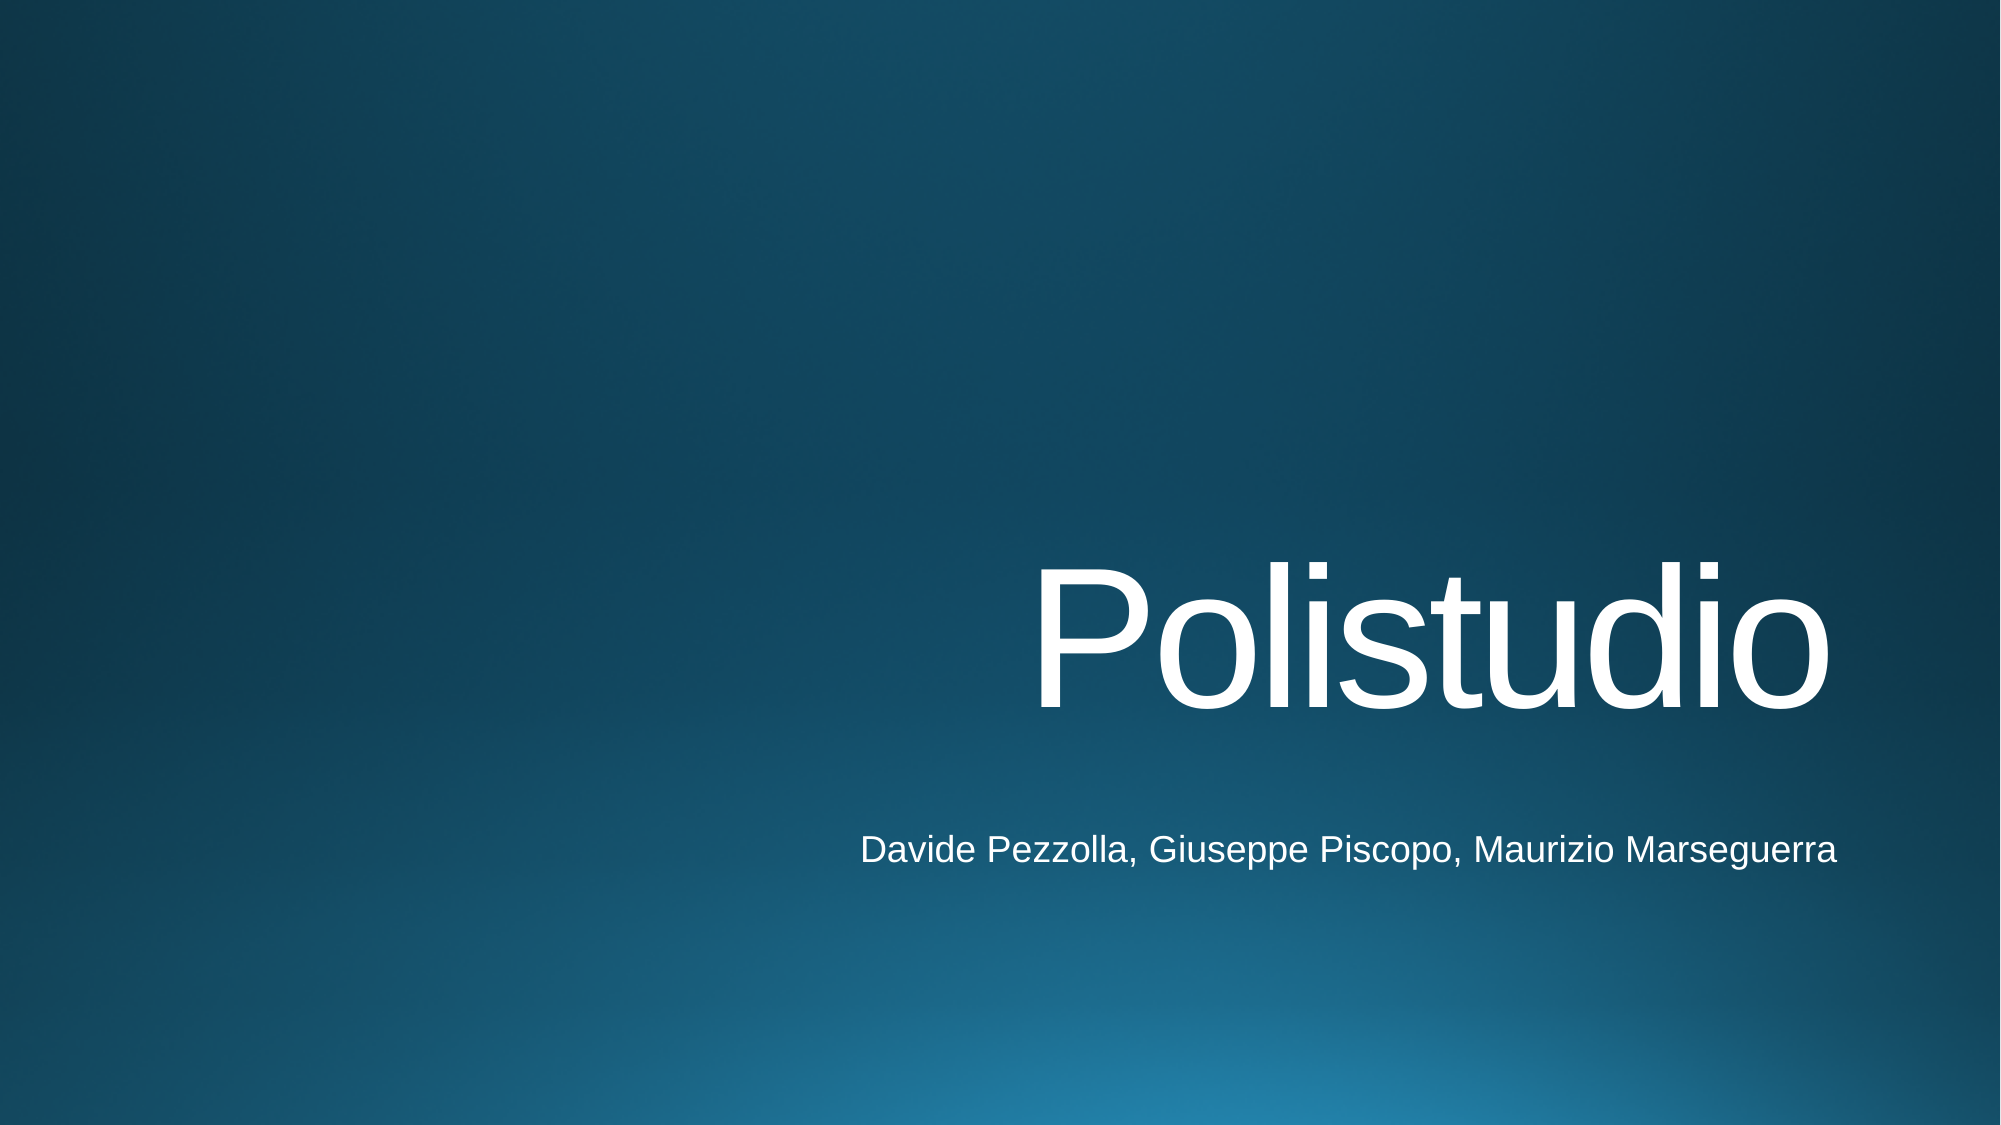

# Polistudio
Davide Pezzolla, Giuseppe Piscopo, Maurizio Marseguerra